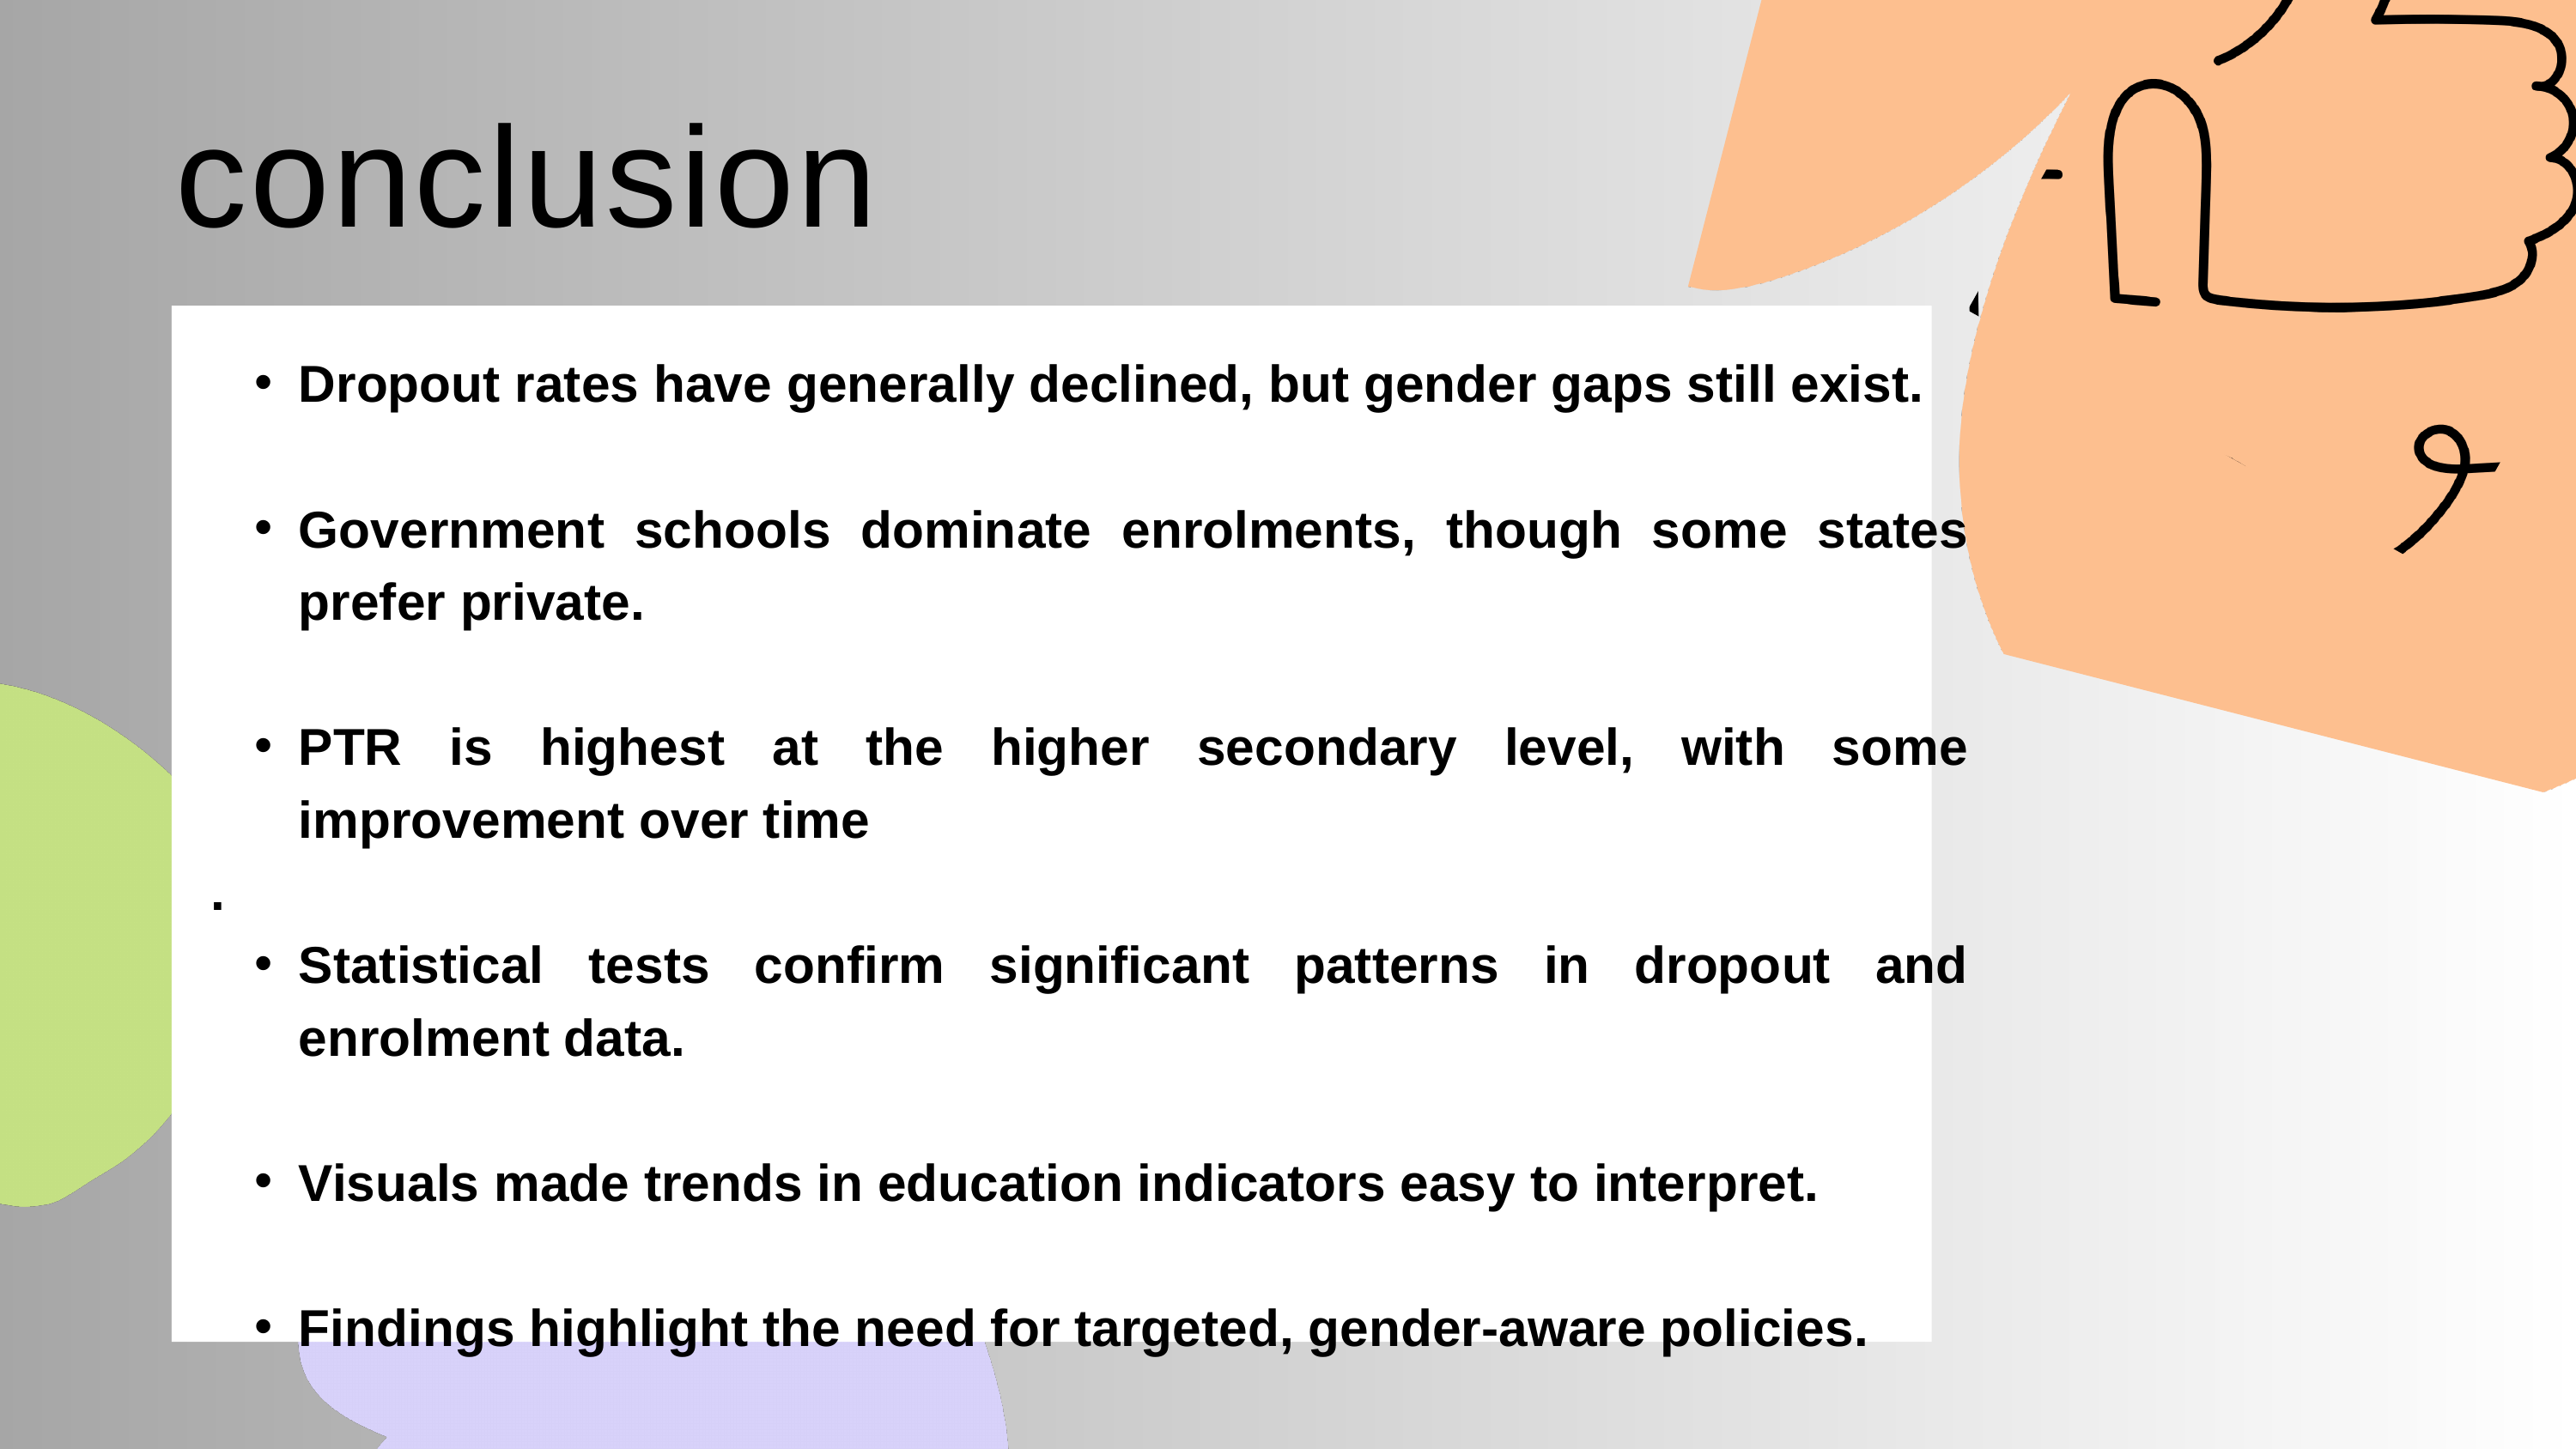

conclusion

Dropout rates have generally declined, but gender gaps still exist.

Government schools dominate enrolments, though some states prefer private.

PTR is highest at the higher secondary level, with some improvement over time
.
Statistical tests confirm significant patterns in dropout and enrolment data.

Visuals made trends in education indicators easy to interpret.

Findings highlight the need for targeted, gender-aware policies.